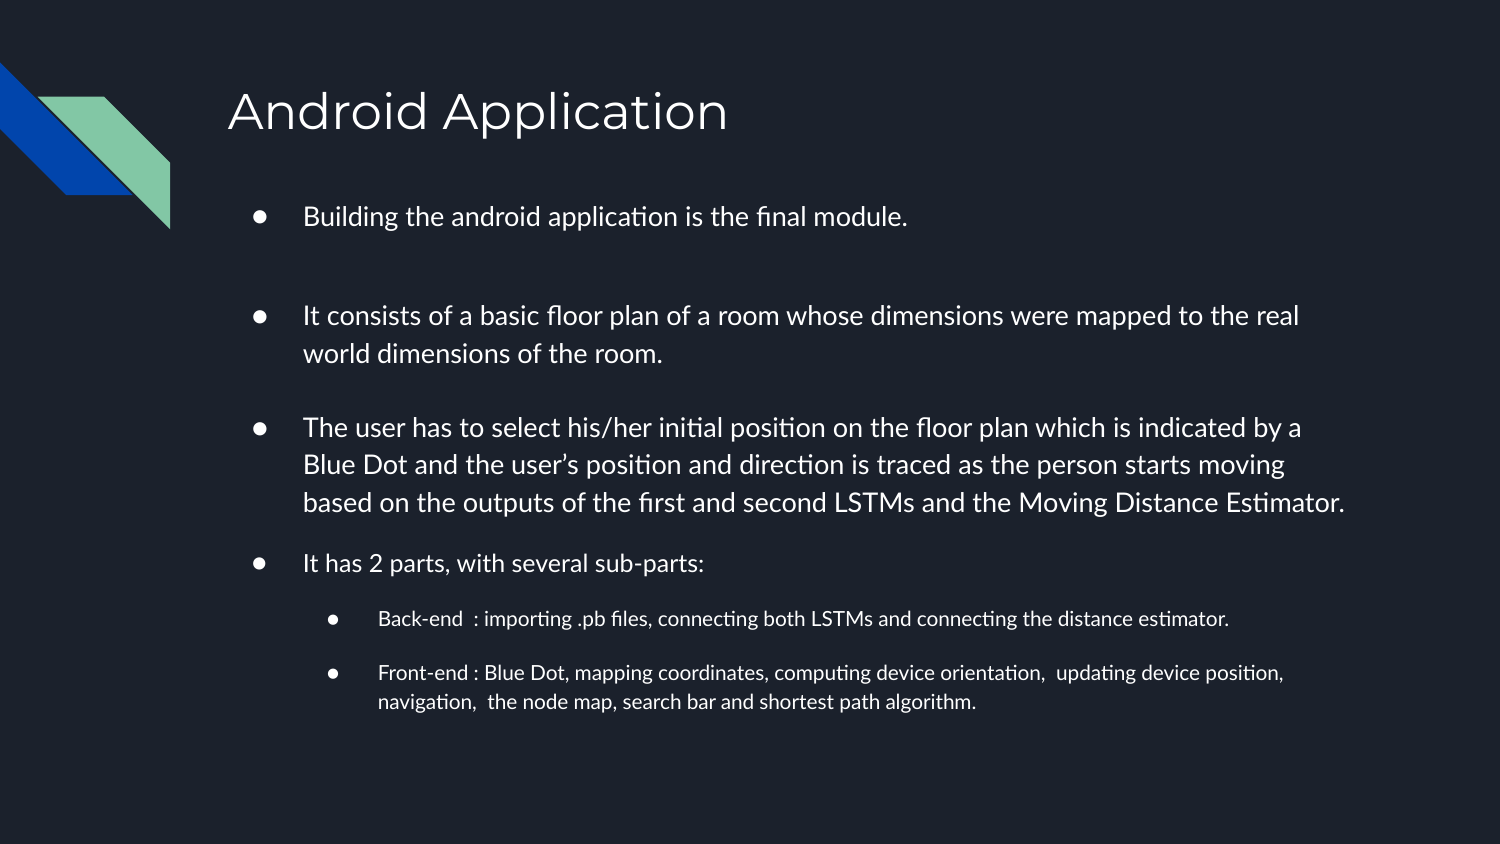

# Android Application

Building the android application is the final module.

It consists of a basic floor plan of a room whose dimensions were mapped to the real world dimensions of the room.

The user has to select his/her initial position on the floor plan which is indicated by a Blue Dot and the user’s position and direction is traced as the person starts moving based on the outputs of the first and second LSTMs and the Moving Distance Estimator.
It has 2 parts, with several sub-parts:
Back-end  : importing .pb files, connecting both LSTMs and connecting the distance estimator.
Front-end : Blue Dot, mapping coordinates, computing device orientation,  updating device position, navigation,  the node map, search bar and shortest path algorithm.